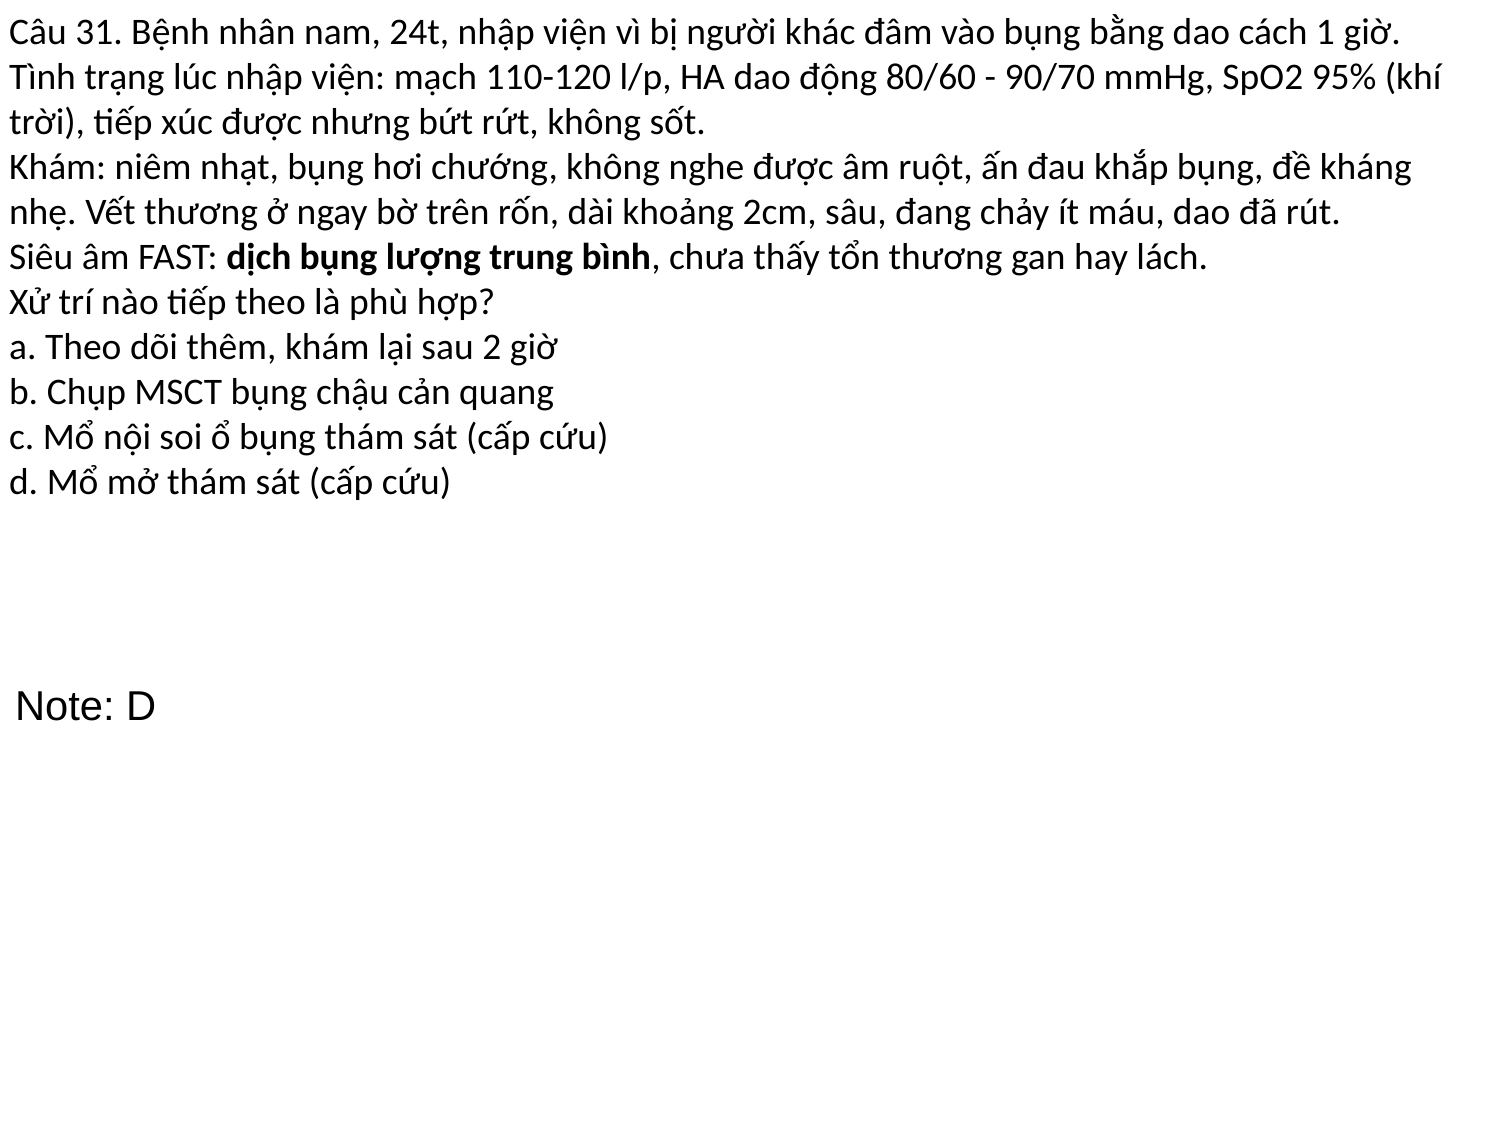

Câu 31. Bệnh nhân nam, 24t, nhập viện vì bị người khác đâm vào bụng bằng dao cách 1 giờ.
Tình trạng lúc nhập viện: mạch 110-120 l/p, HA dao động 80/60 - 90/70 mmHg, SpO2 95% (khí trời), tiếp xúc được nhưng bứt rứt, không sốt.
Khám: niêm nhạt, bụng hơi chướng, không nghe được âm ruột, ấn đau khắp bụng, đề kháng nhẹ. Vết thương ở ngay bờ trên rốn, dài khoảng 2cm, sâu, đang chảy ít máu, dao đã rút.
Siêu âm FAST: dịch bụng lượng trung bình, chưa thấy tổn thương gan hay lách.
Xử trí nào tiếp theo là phù hợp?
a. Theo dõi thêm, khám lại sau 2 giờ
b. Chụp MSCT bụng chậu cản quang
c. Mổ nội soi ổ bụng thám sát (cấp cứu)
d. Mổ mở thám sát (cấp cứu)
Note: D